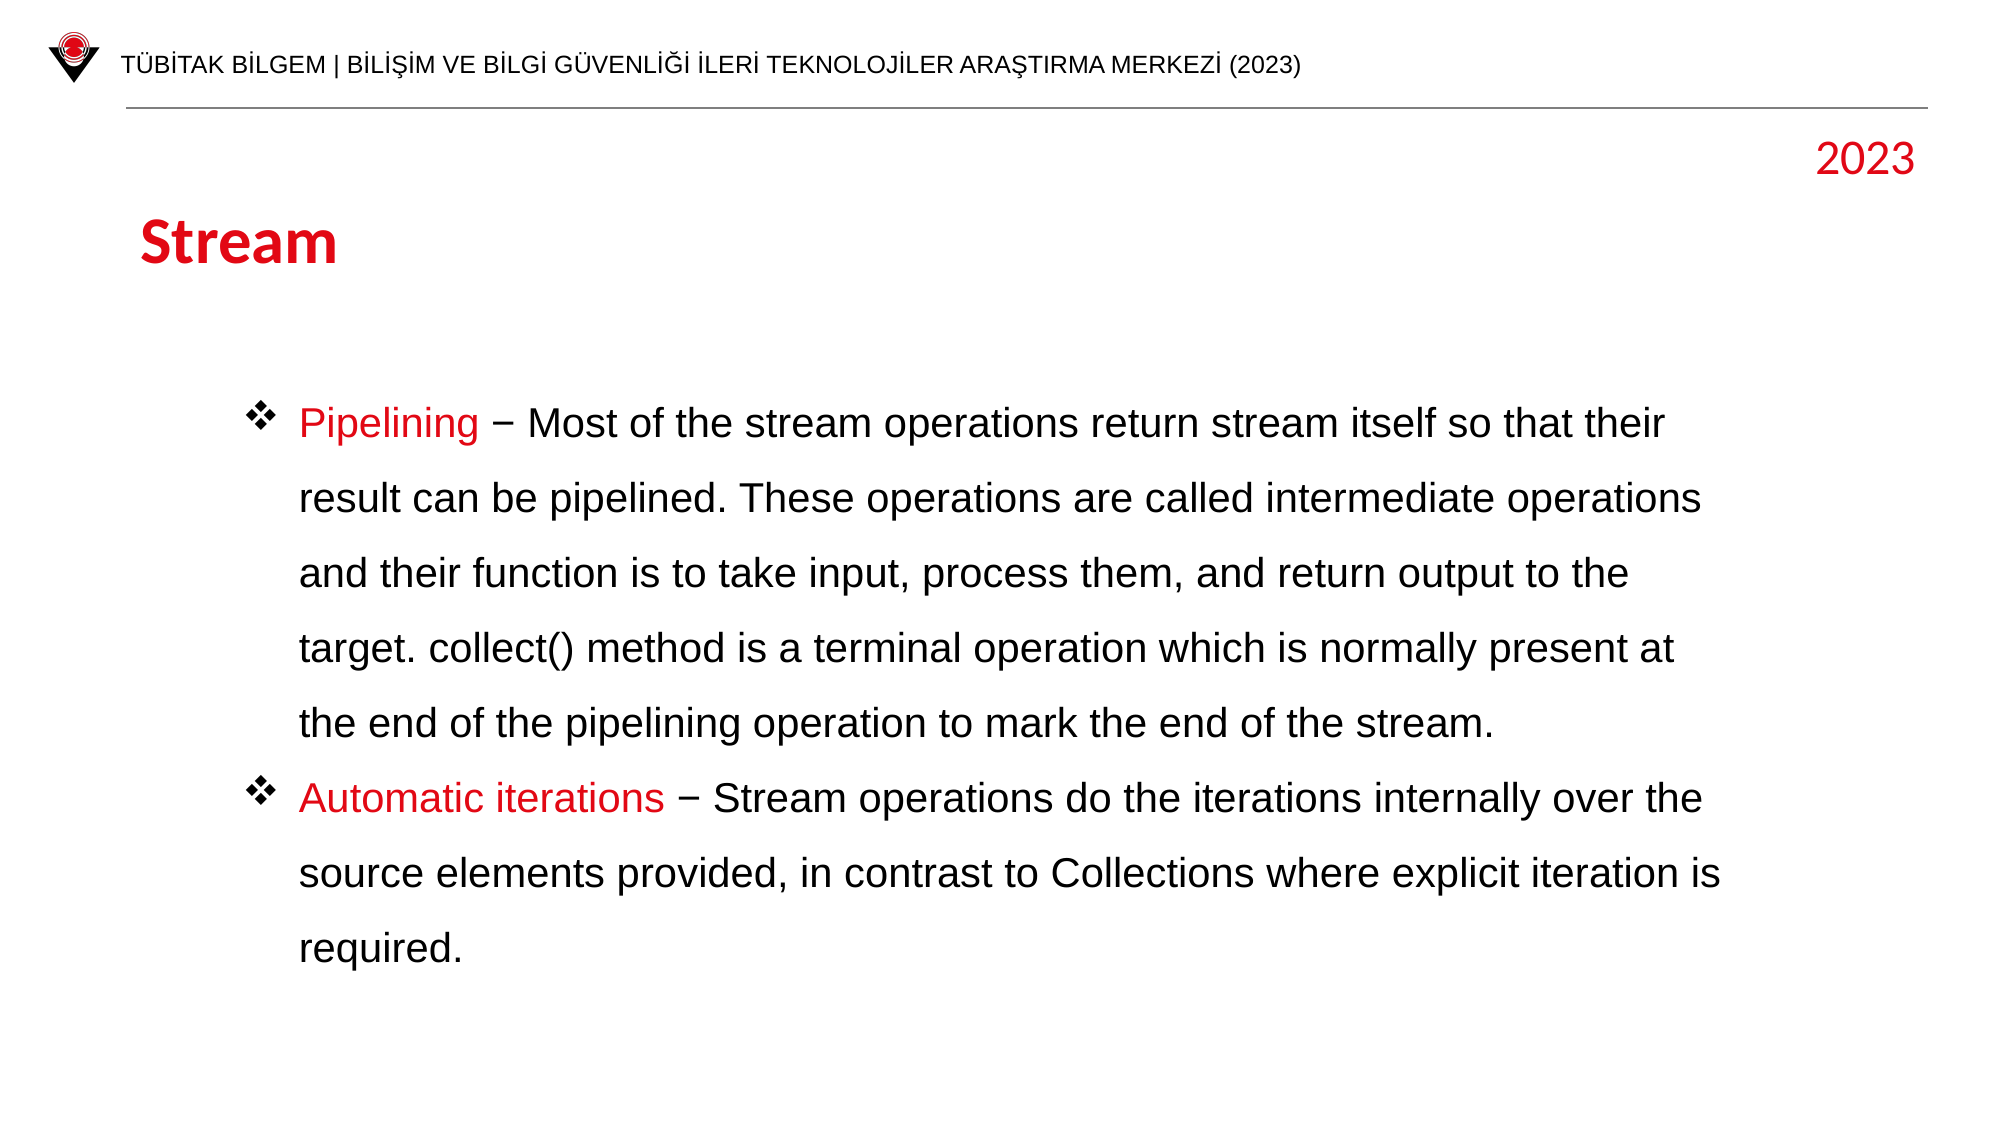

2023
Stream

Pipelining − Most of the stream operations return stream itself so that their result can be pipelined. These operations are called intermediate operations and their function is to take input, process them, and return output to the target. collect() method is a terminal operation which is normally present at the end of the pipelining operation to mark the end of the stream.
Automatic iterations − Stream operations do the iterations internally over the source elements provided, in contrast to Collections where explicit iteration is required.